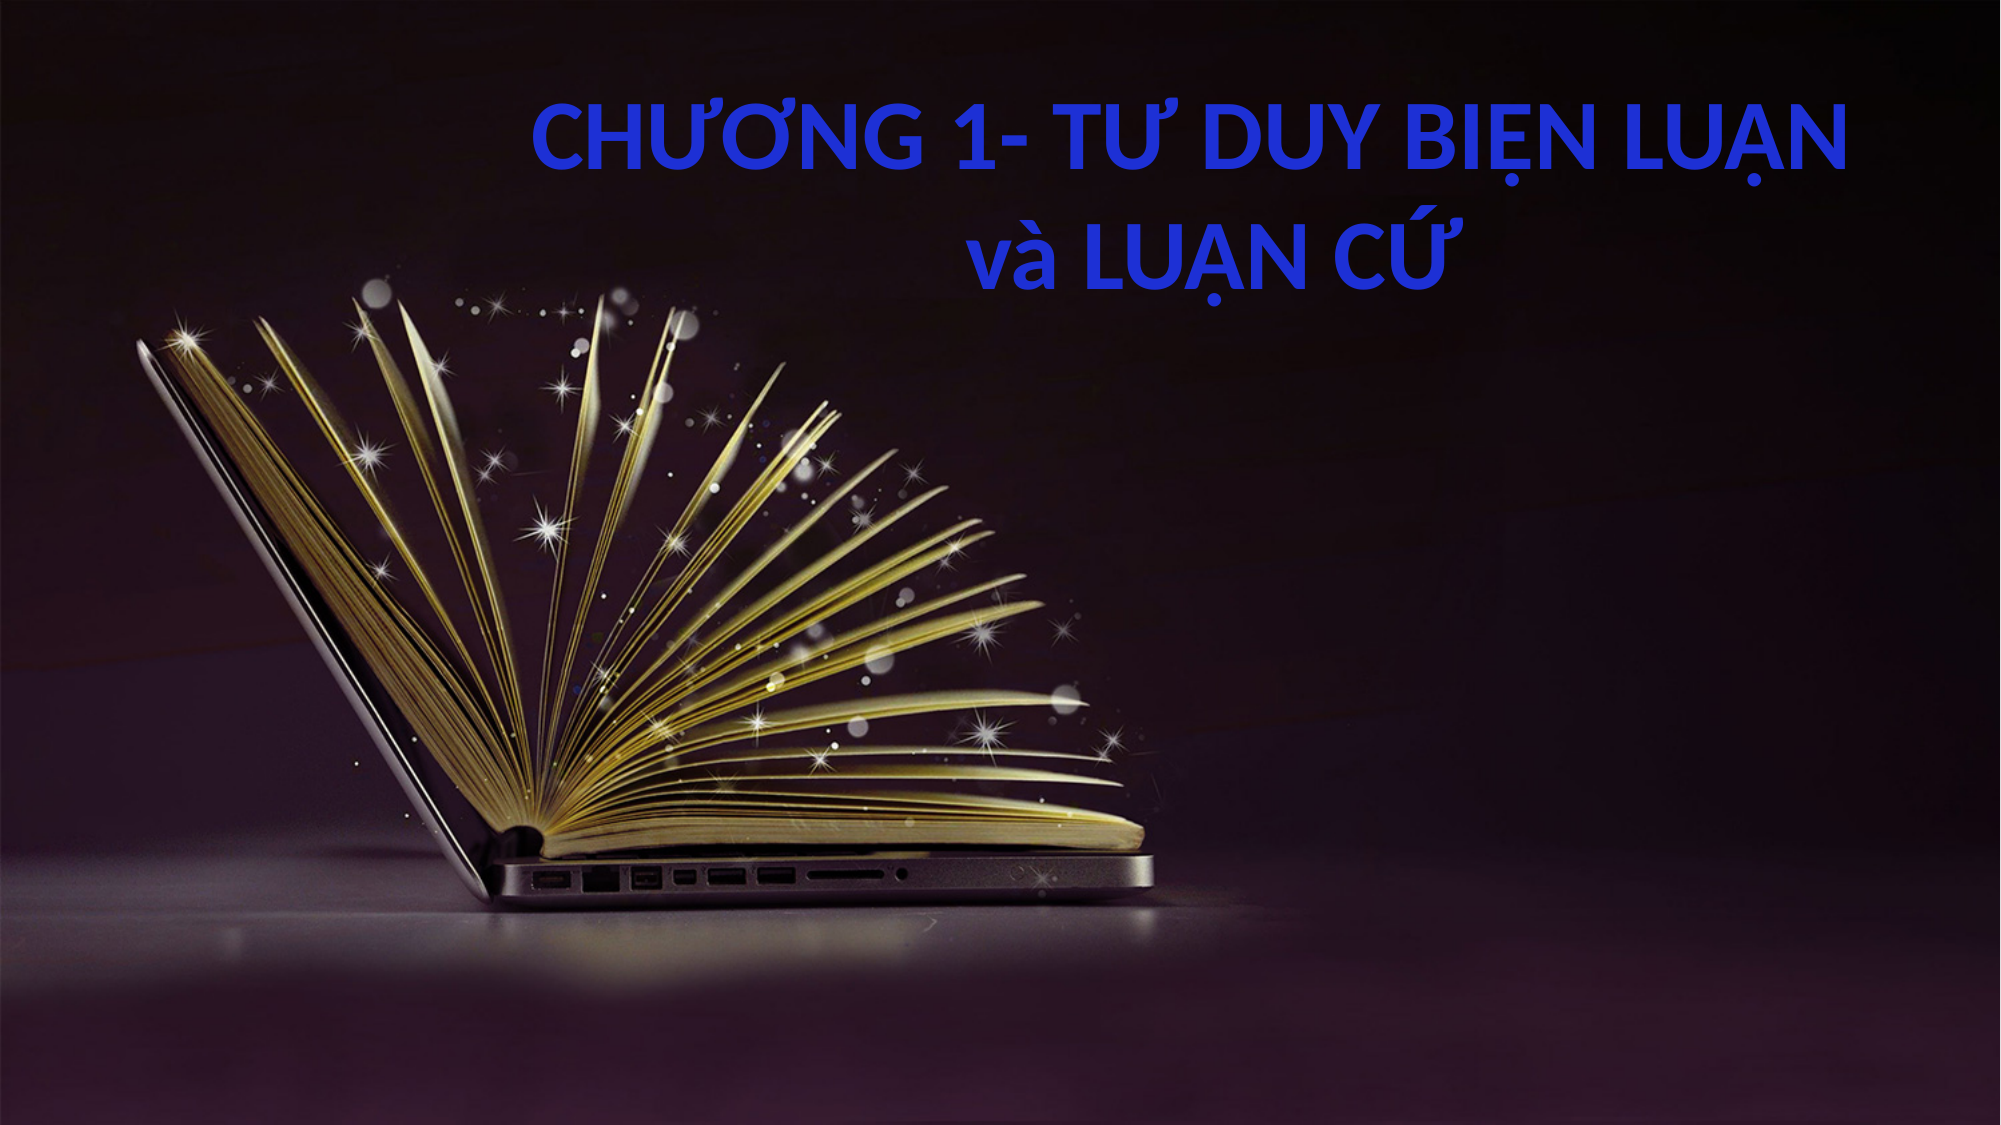

CHƯƠNG 1- TƯ DUY BIỆN LUẬN
và LUẬN CỨ